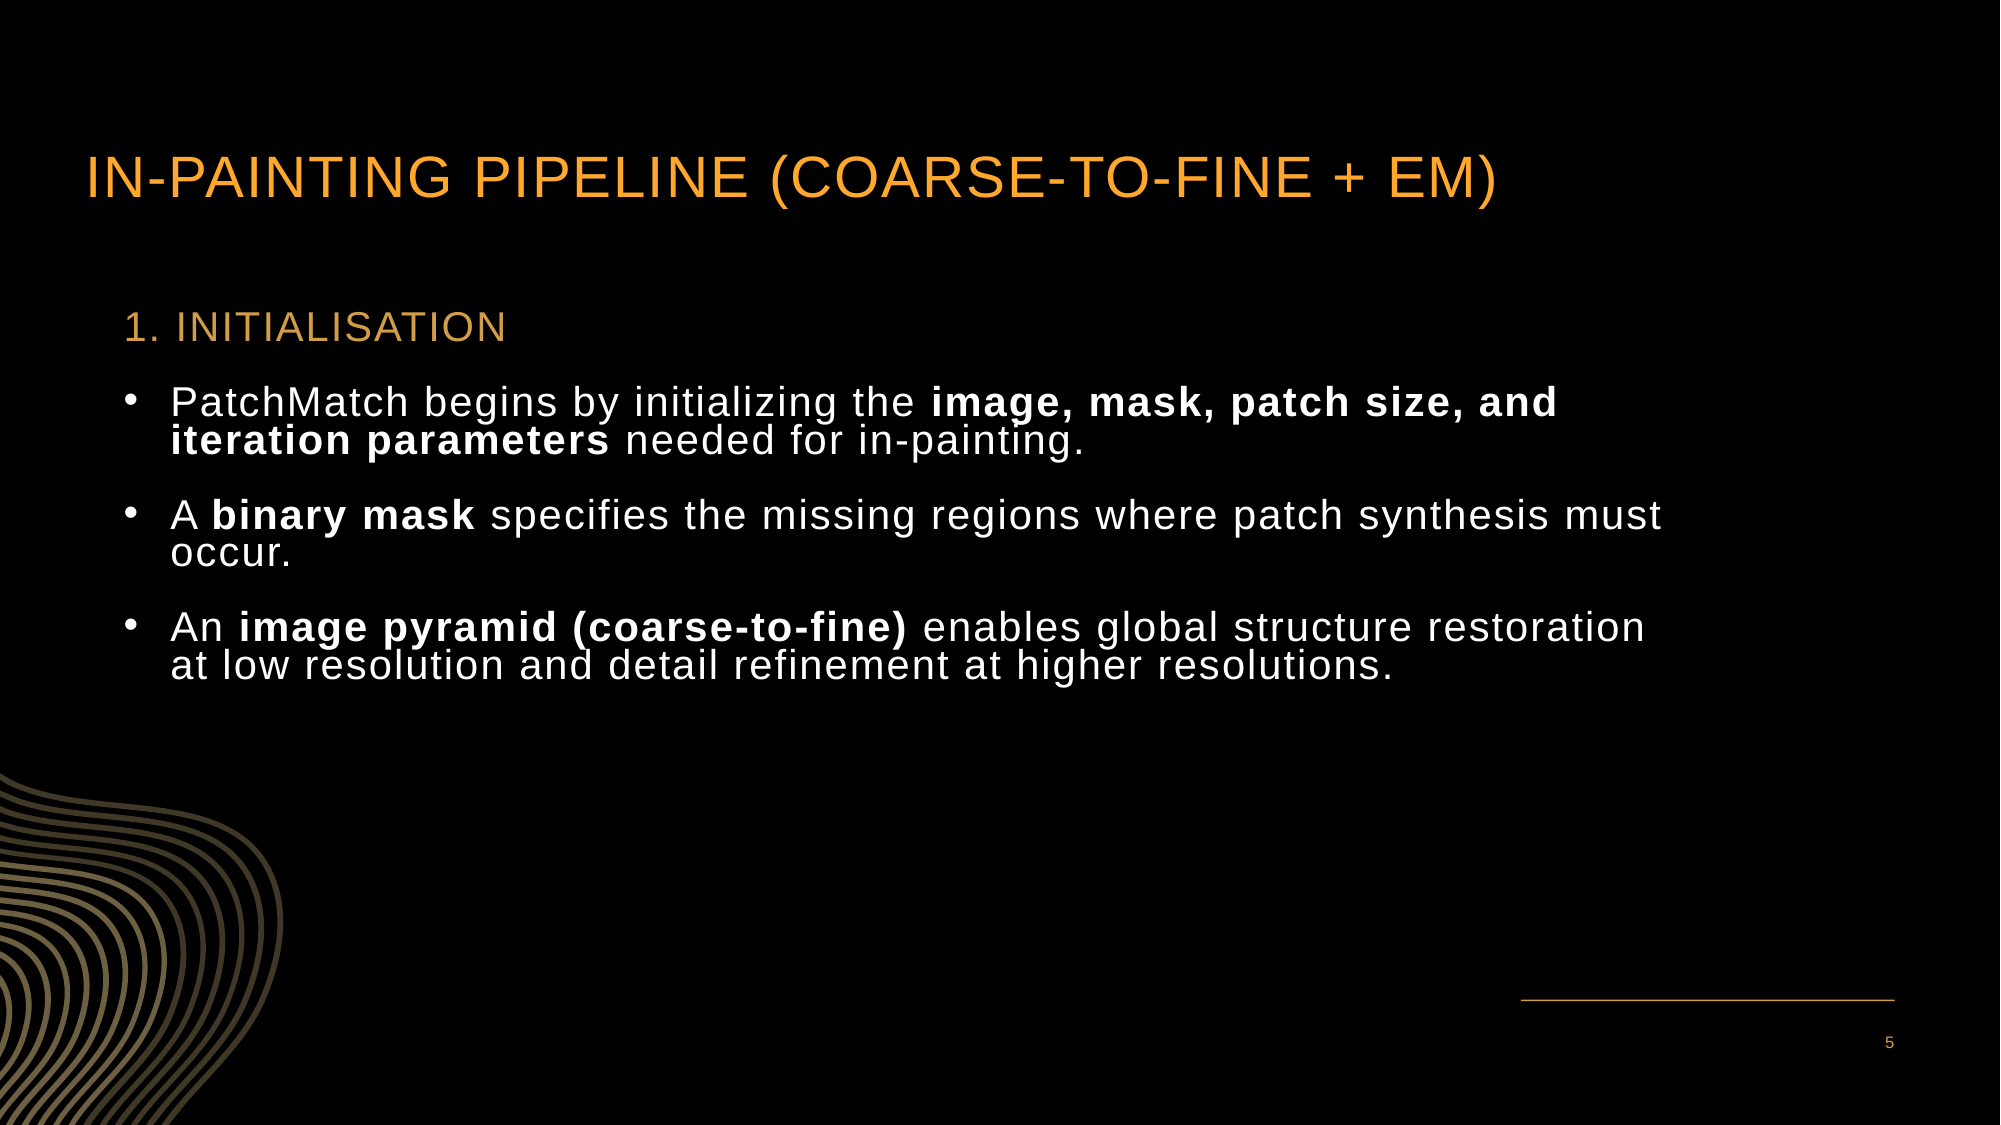

# In-painting pipeline (coarse-to-fine + EM)
1. INITIALISATION

PatchMatch begins by initializing the image, mask, patch size, and iteration parameters needed for in-painting.

A binary mask specifies the missing regions where patch synthesis must occur.

An image pyramid (coarse-to-fine) enables global structure restoration at low resolution and detail refinement at higher resolutions.

5